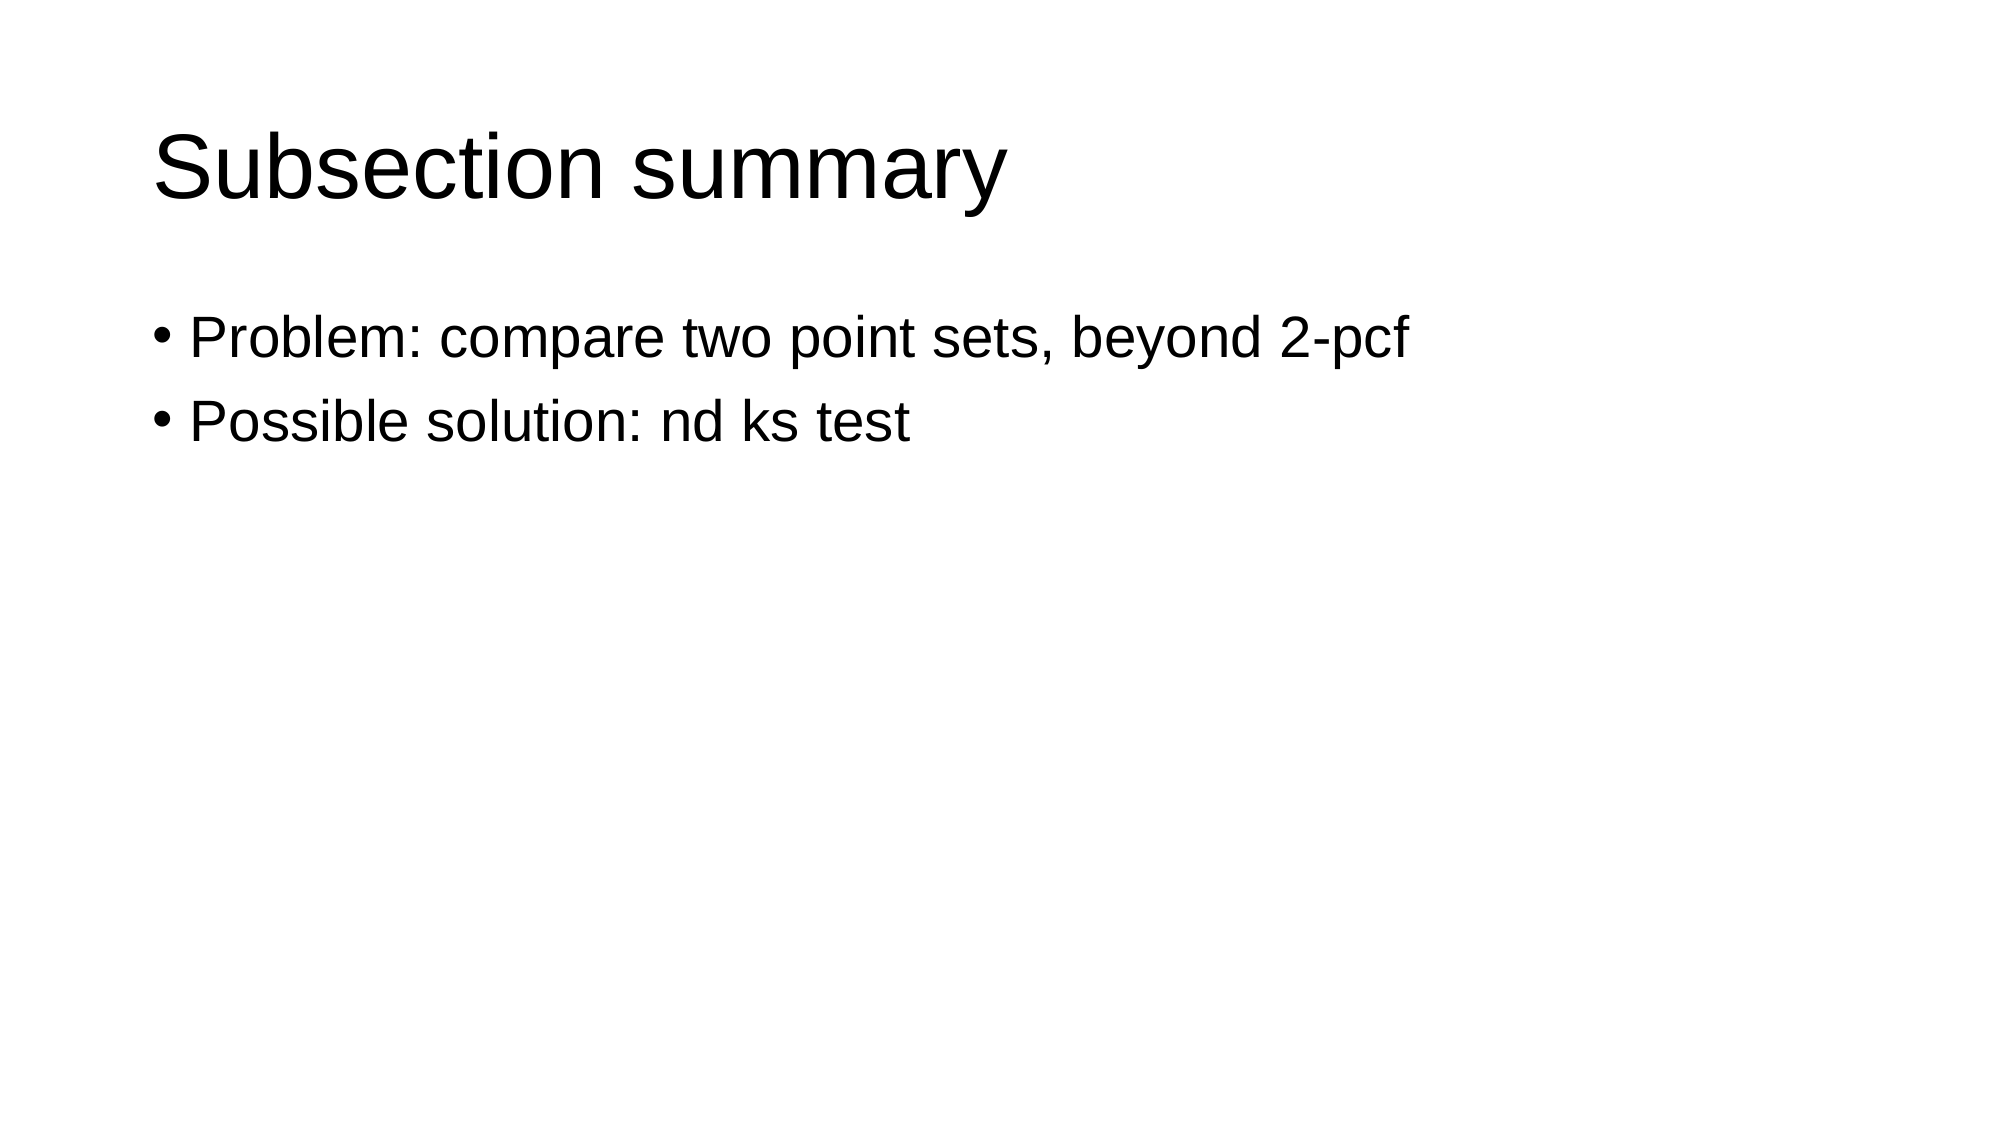

# Subsection summary
Problem: compare two point sets, beyond 2-pcf
Possible solution: nd ks test